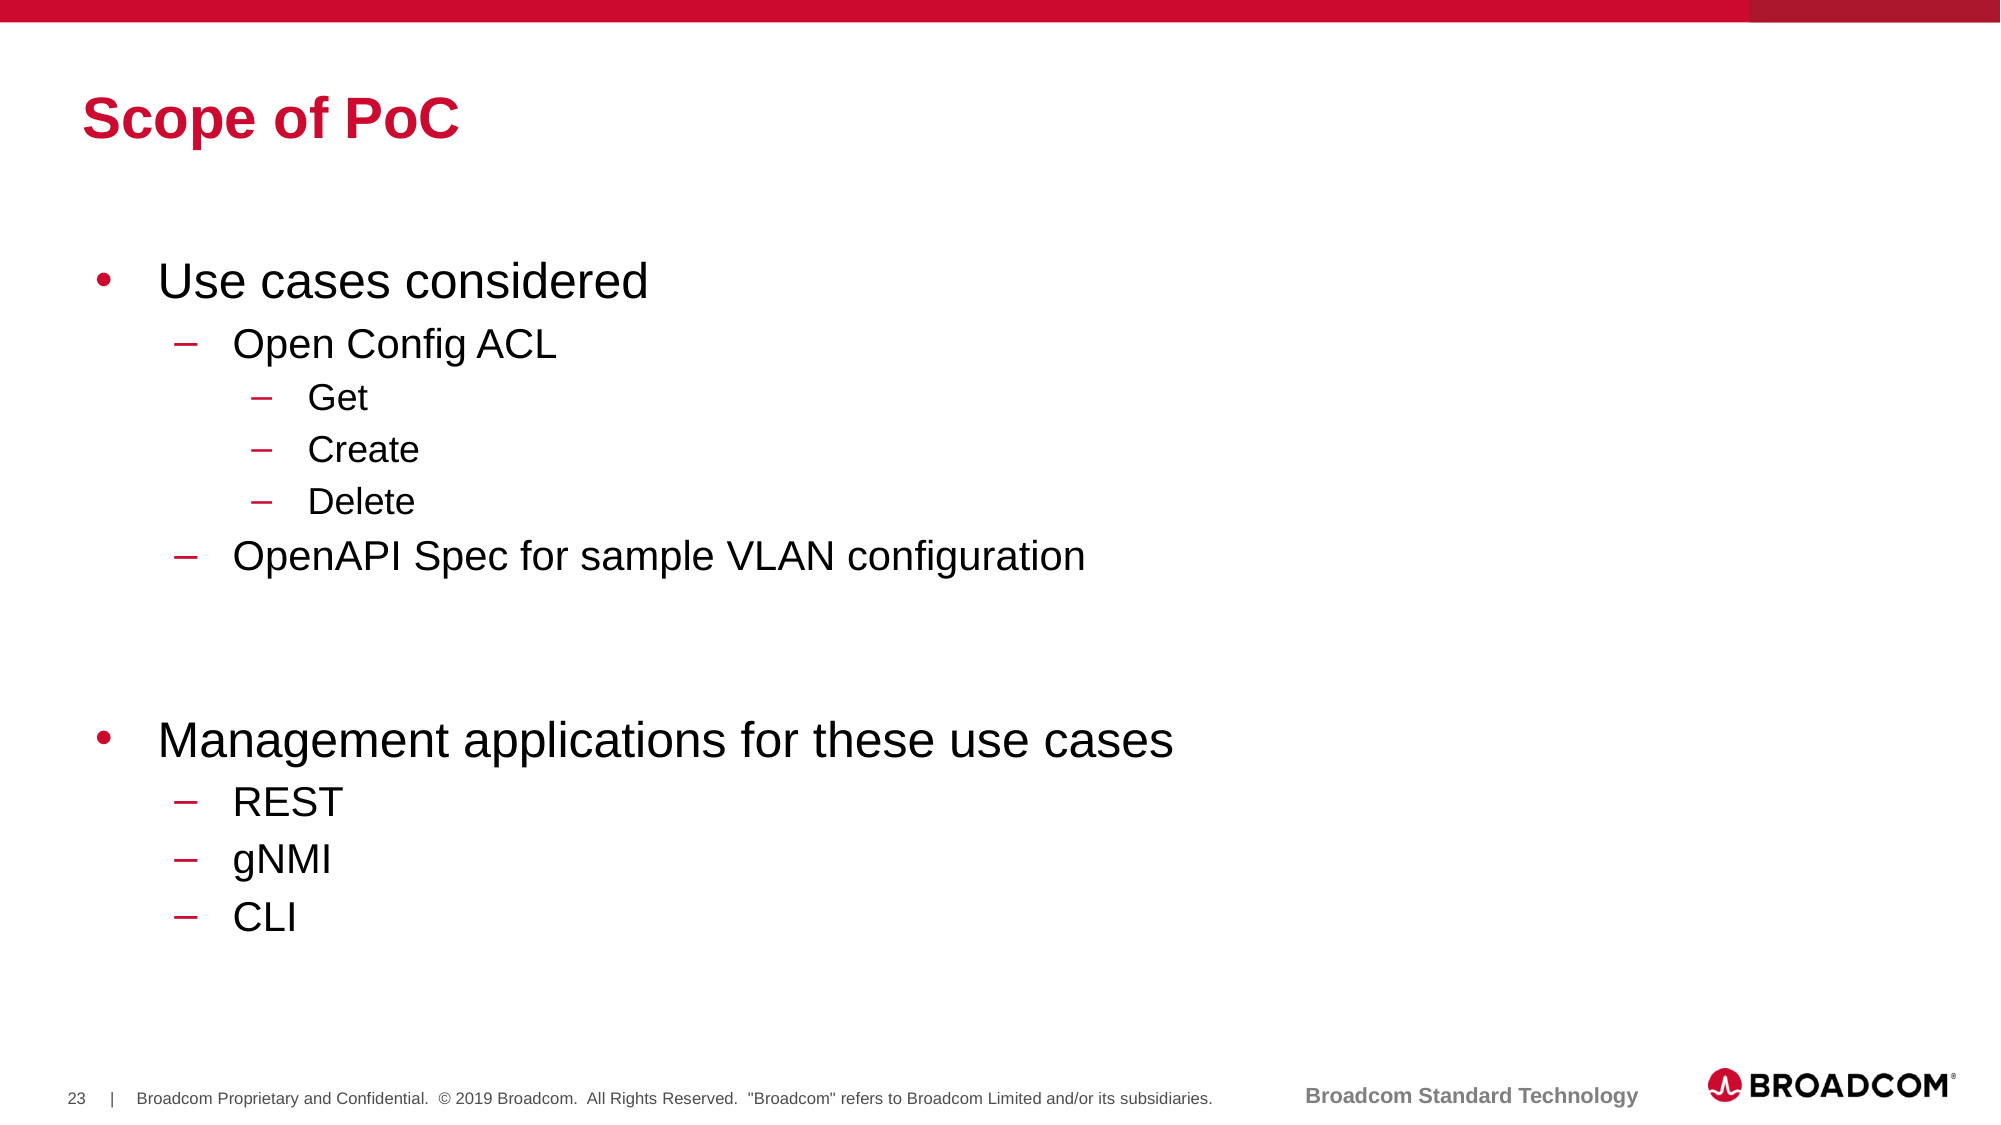

# Scope of PoC
Use cases considered
Open Config ACL
Get
Create
Delete
OpenAPI Spec for sample VLAN configuration

Management applications for these use cases
REST
gNMI
CLI